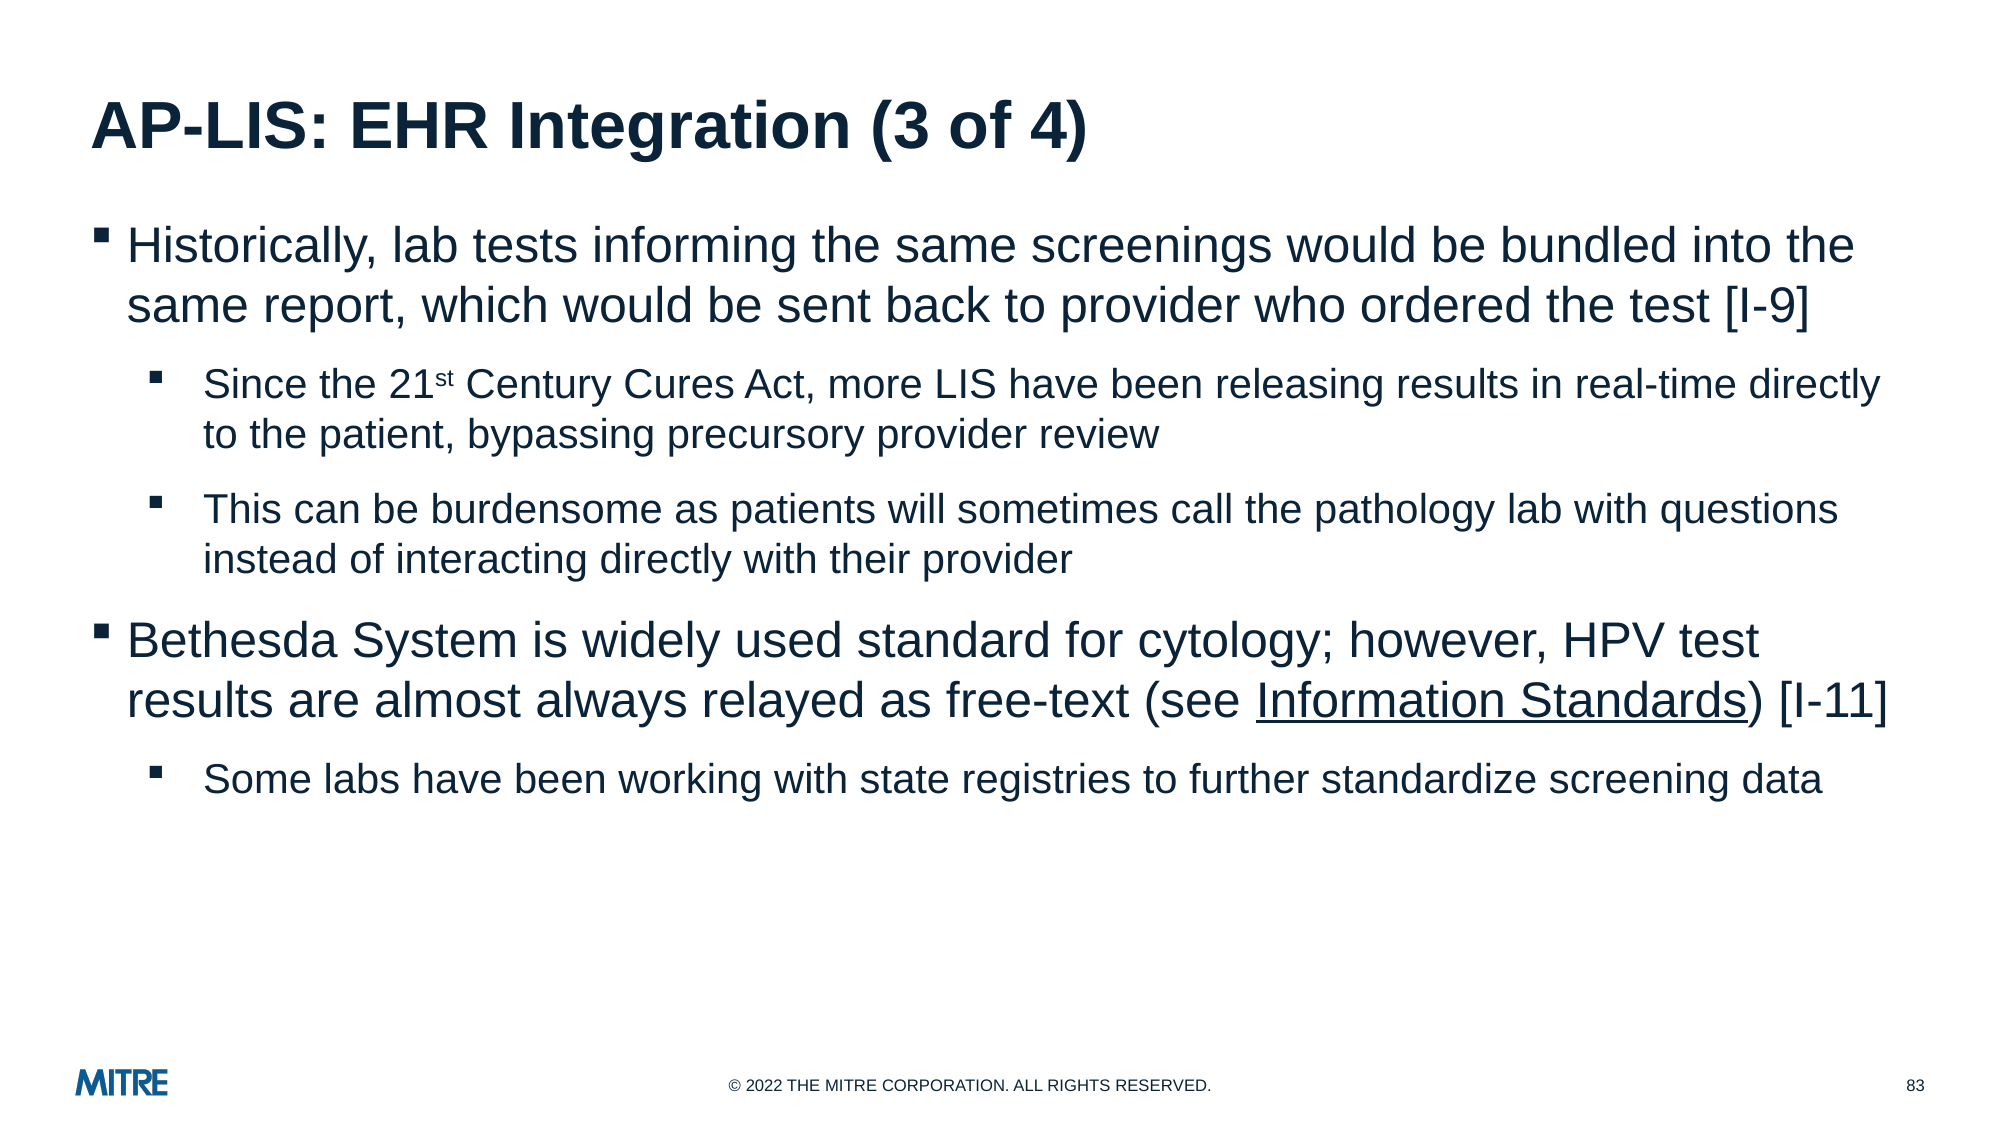

# AP-LIS: EHR Integration (3 of 4)
Historically, lab tests informing the same screenings would be bundled into the same report, which would be sent back to provider who ordered the test [I-9]
Since the 21st Century Cures Act, more LIS have been releasing results in real-time directly to the patient, bypassing precursory provider review
This can be burdensome as patients will sometimes call the pathology lab with questions instead of interacting directly with their provider
Bethesda System is widely used standard for cytology; however, HPV test results are almost always relayed as free-text (see Information Standards) [I-11]
Some labs have been working with state registries to further standardize screening data

83